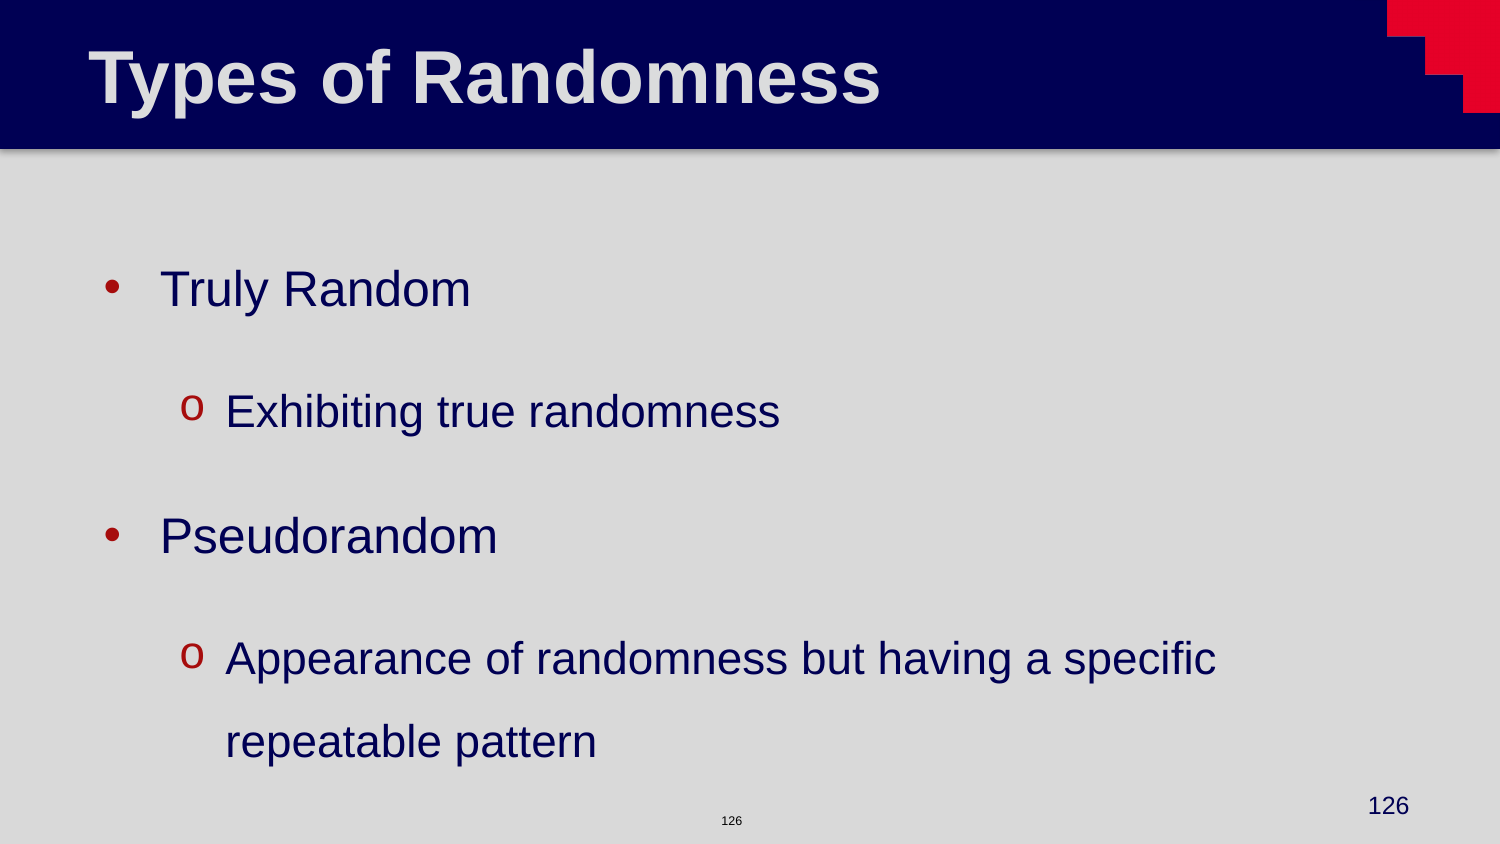

# Types of Randomness
Truly Random
Exhibiting true randomness
Pseudorandom
Appearance of randomness but having a specific repeatable pattern
Quasi-random
Having a set of non-random numbers in a randomized order
126